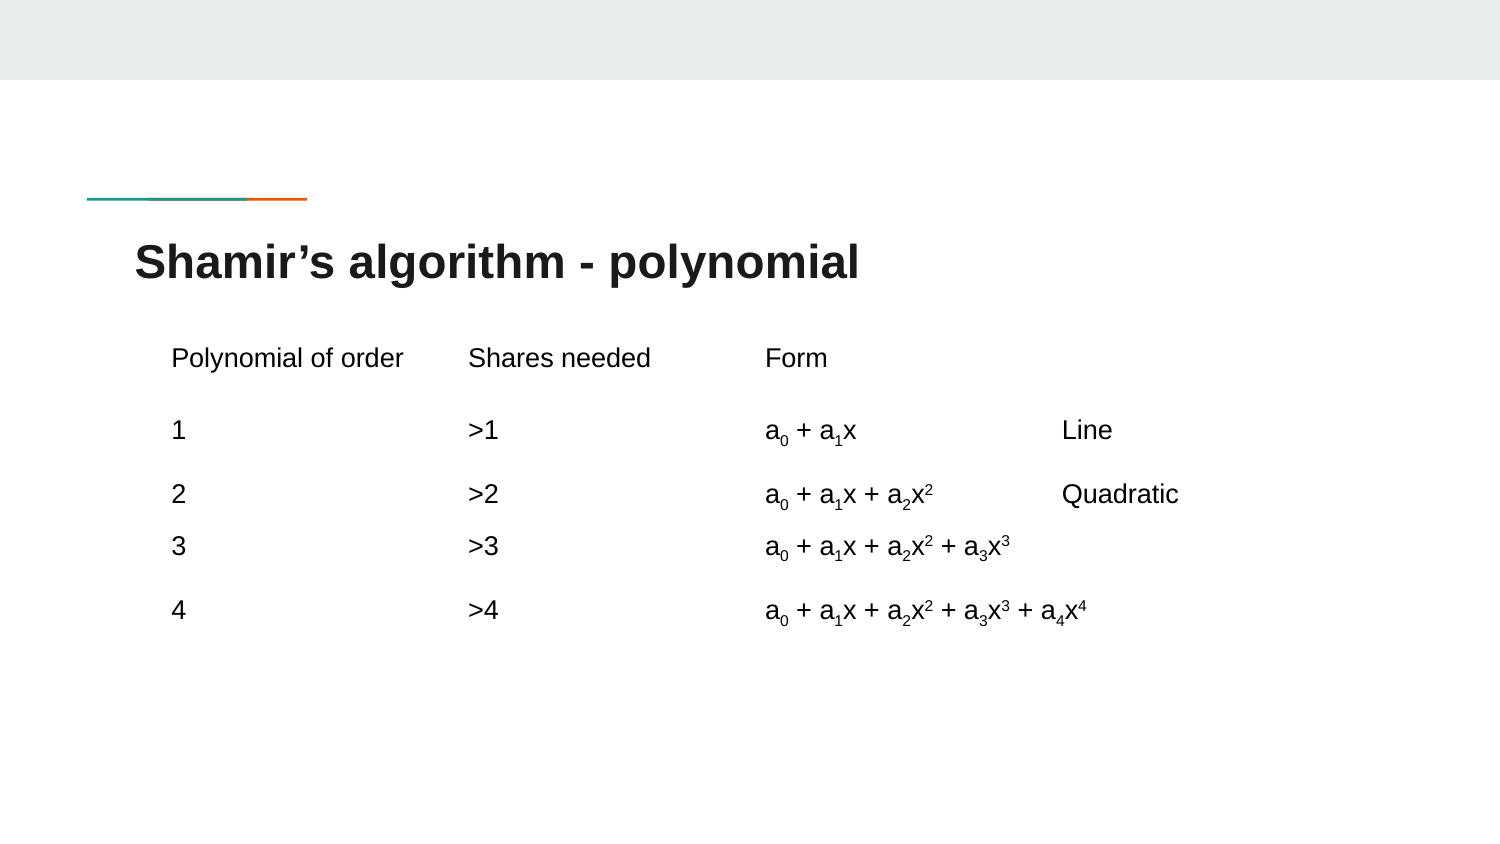

# Shamir’s algorithm - polynomial

| Polynomial of order | Shares needed | Form |  |
| --- | --- | --- | --- |
| 1 | >1 | a0 + a1x | Line |
| 2 | >2 | a0 + a1x + a2x2 | Quadratic |
| 3 | >3 | a0 + a1x + a2x2 + a3x3 |  |
| --- | --- | --- | --- |
| 4 | >4 | a0 + a1x + a2x2 + a3x3 + a4x4 |  |